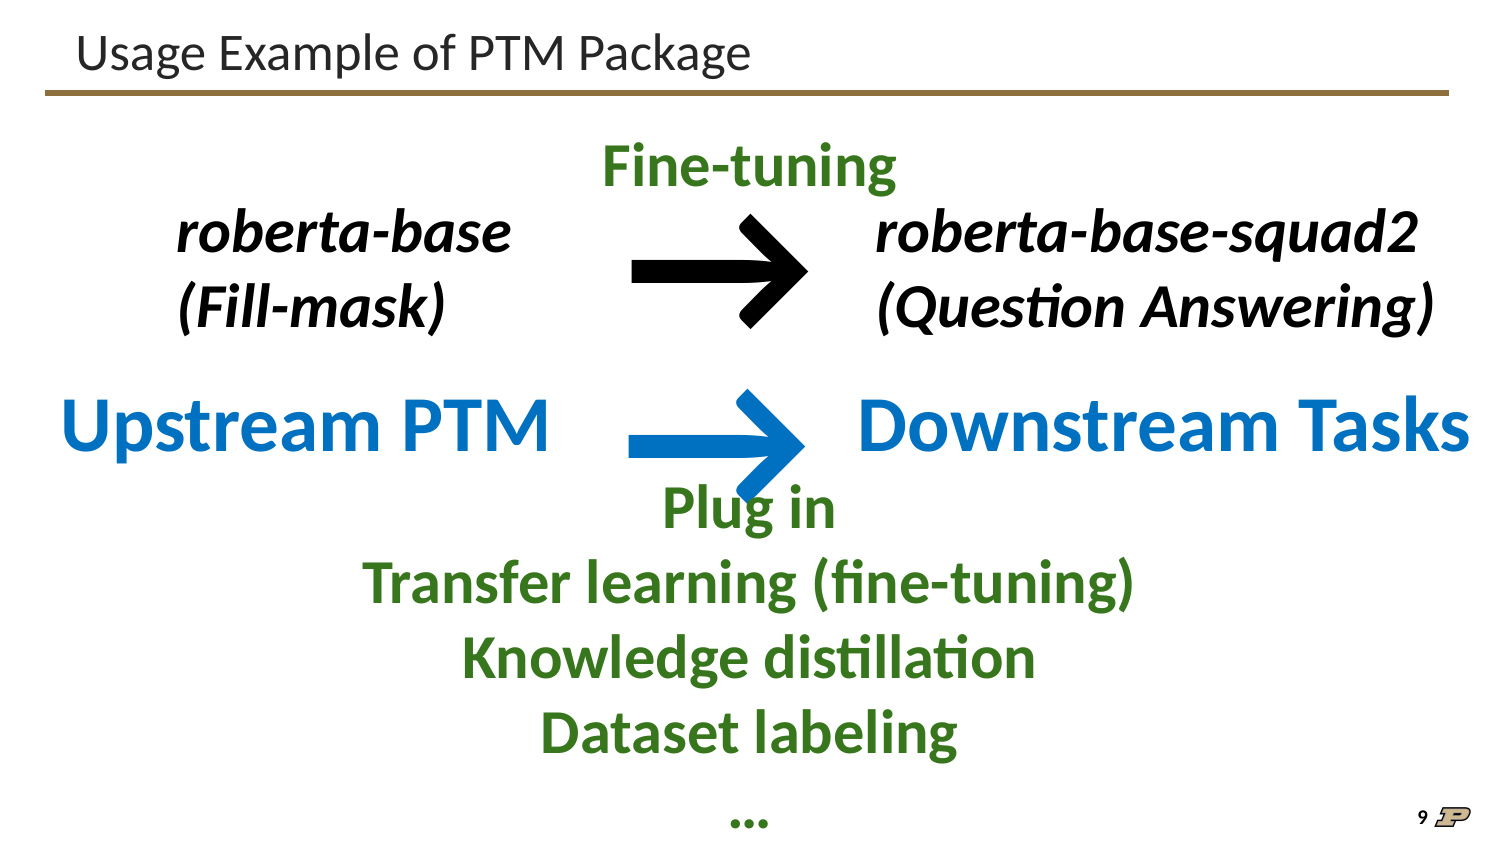

# Usage Example of PTM Package
Fine-tuning
→
roberta-base (Fill-mask)
roberta-base-squad2
(Question Answering)
→
Upstream PTM
Downstream Tasks
Plug in
Transfer learning (fine-tuning)
Knowledge distillation
Dataset labeling
…
9